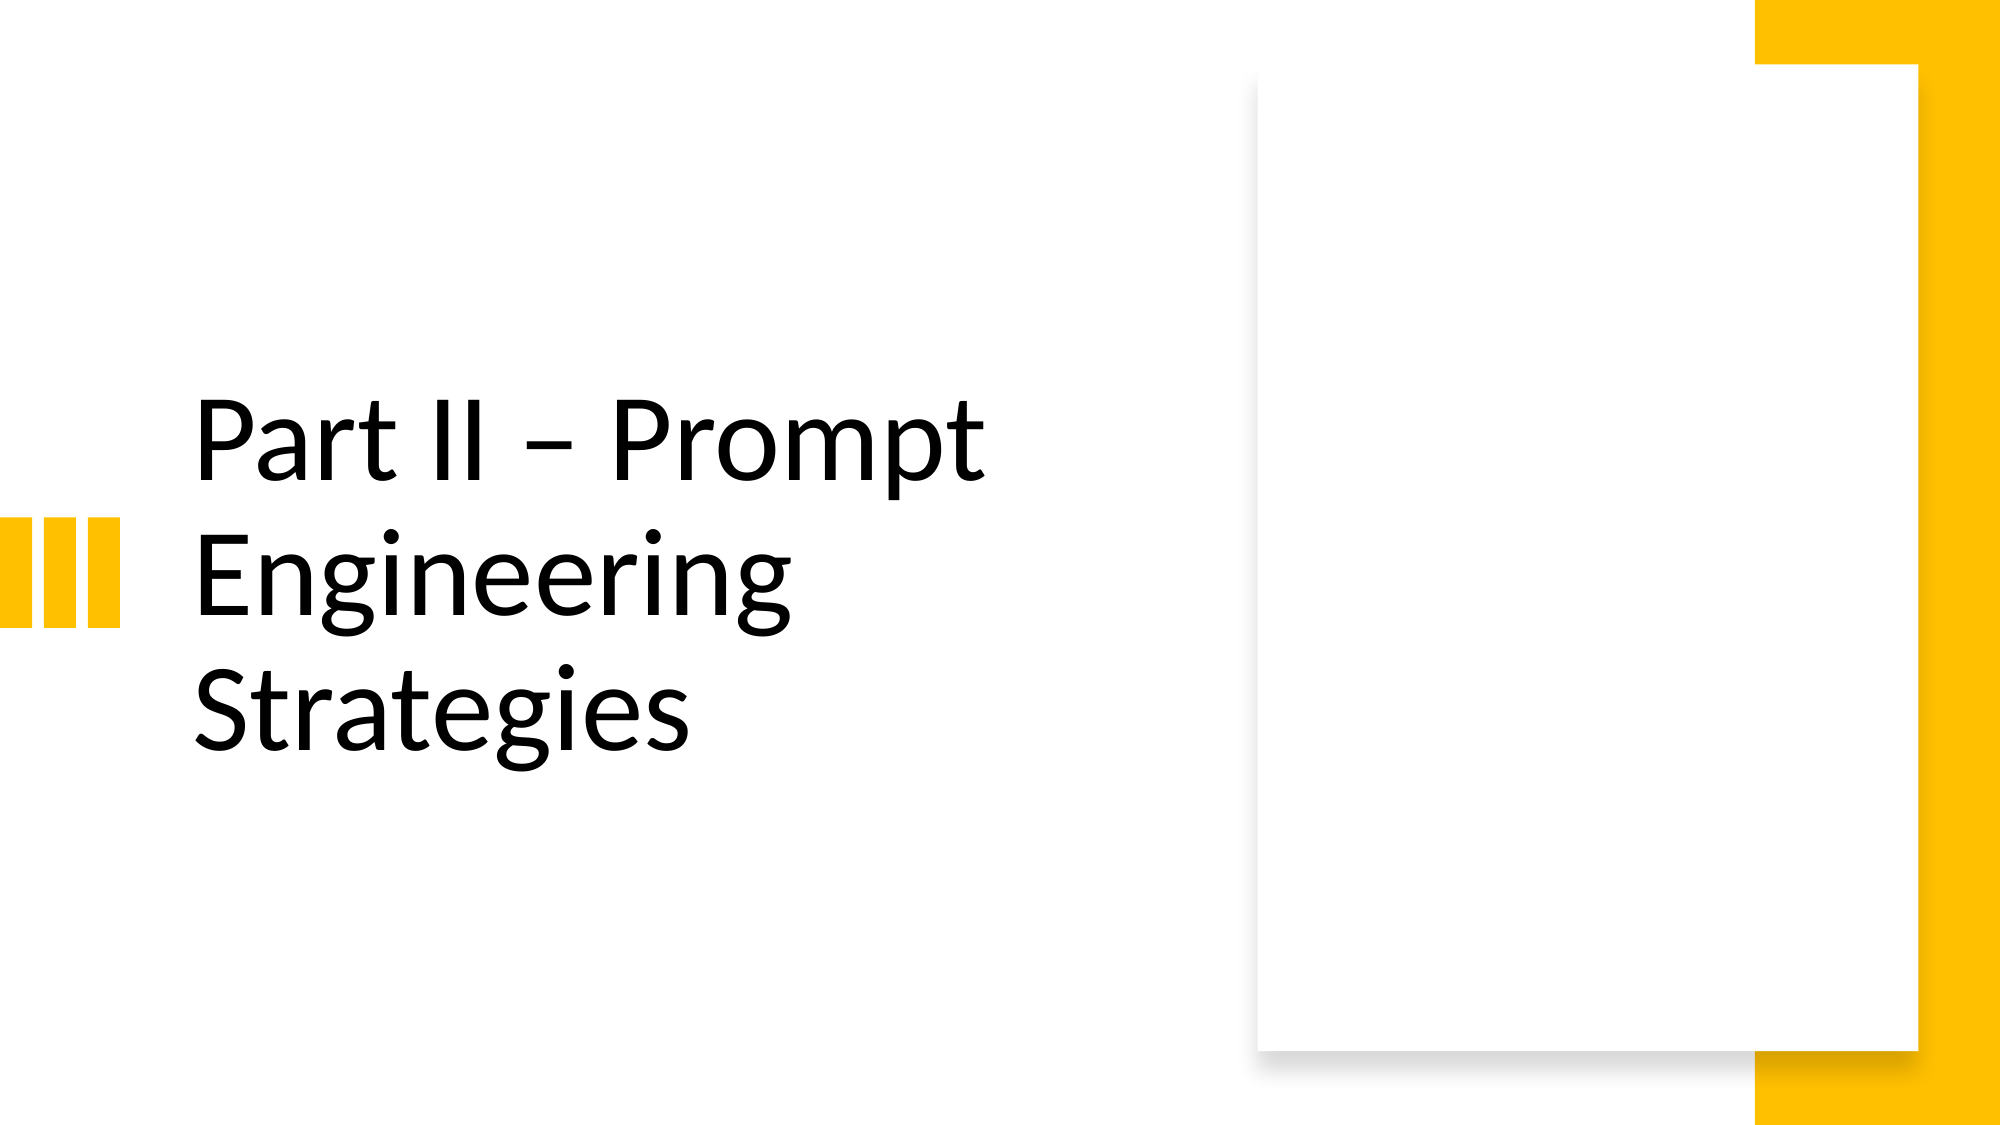

# Part II – Prompt Engineering Strategies